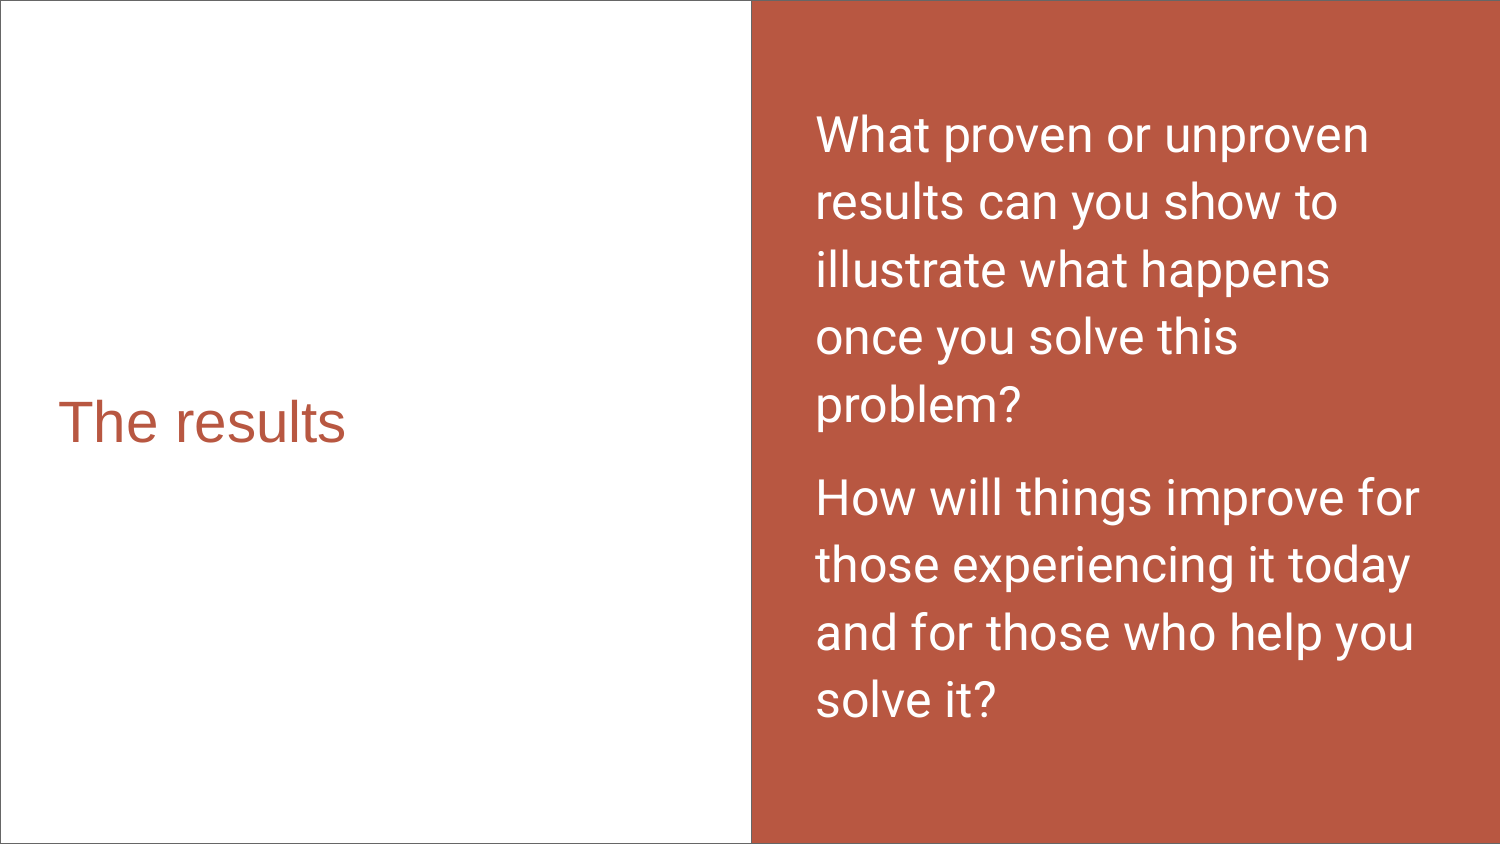

What proven or unproven results can you show to illustrate what happens once you solve this problem?
How will things improve for those experiencing it today and for those who help you solve it?
# The results